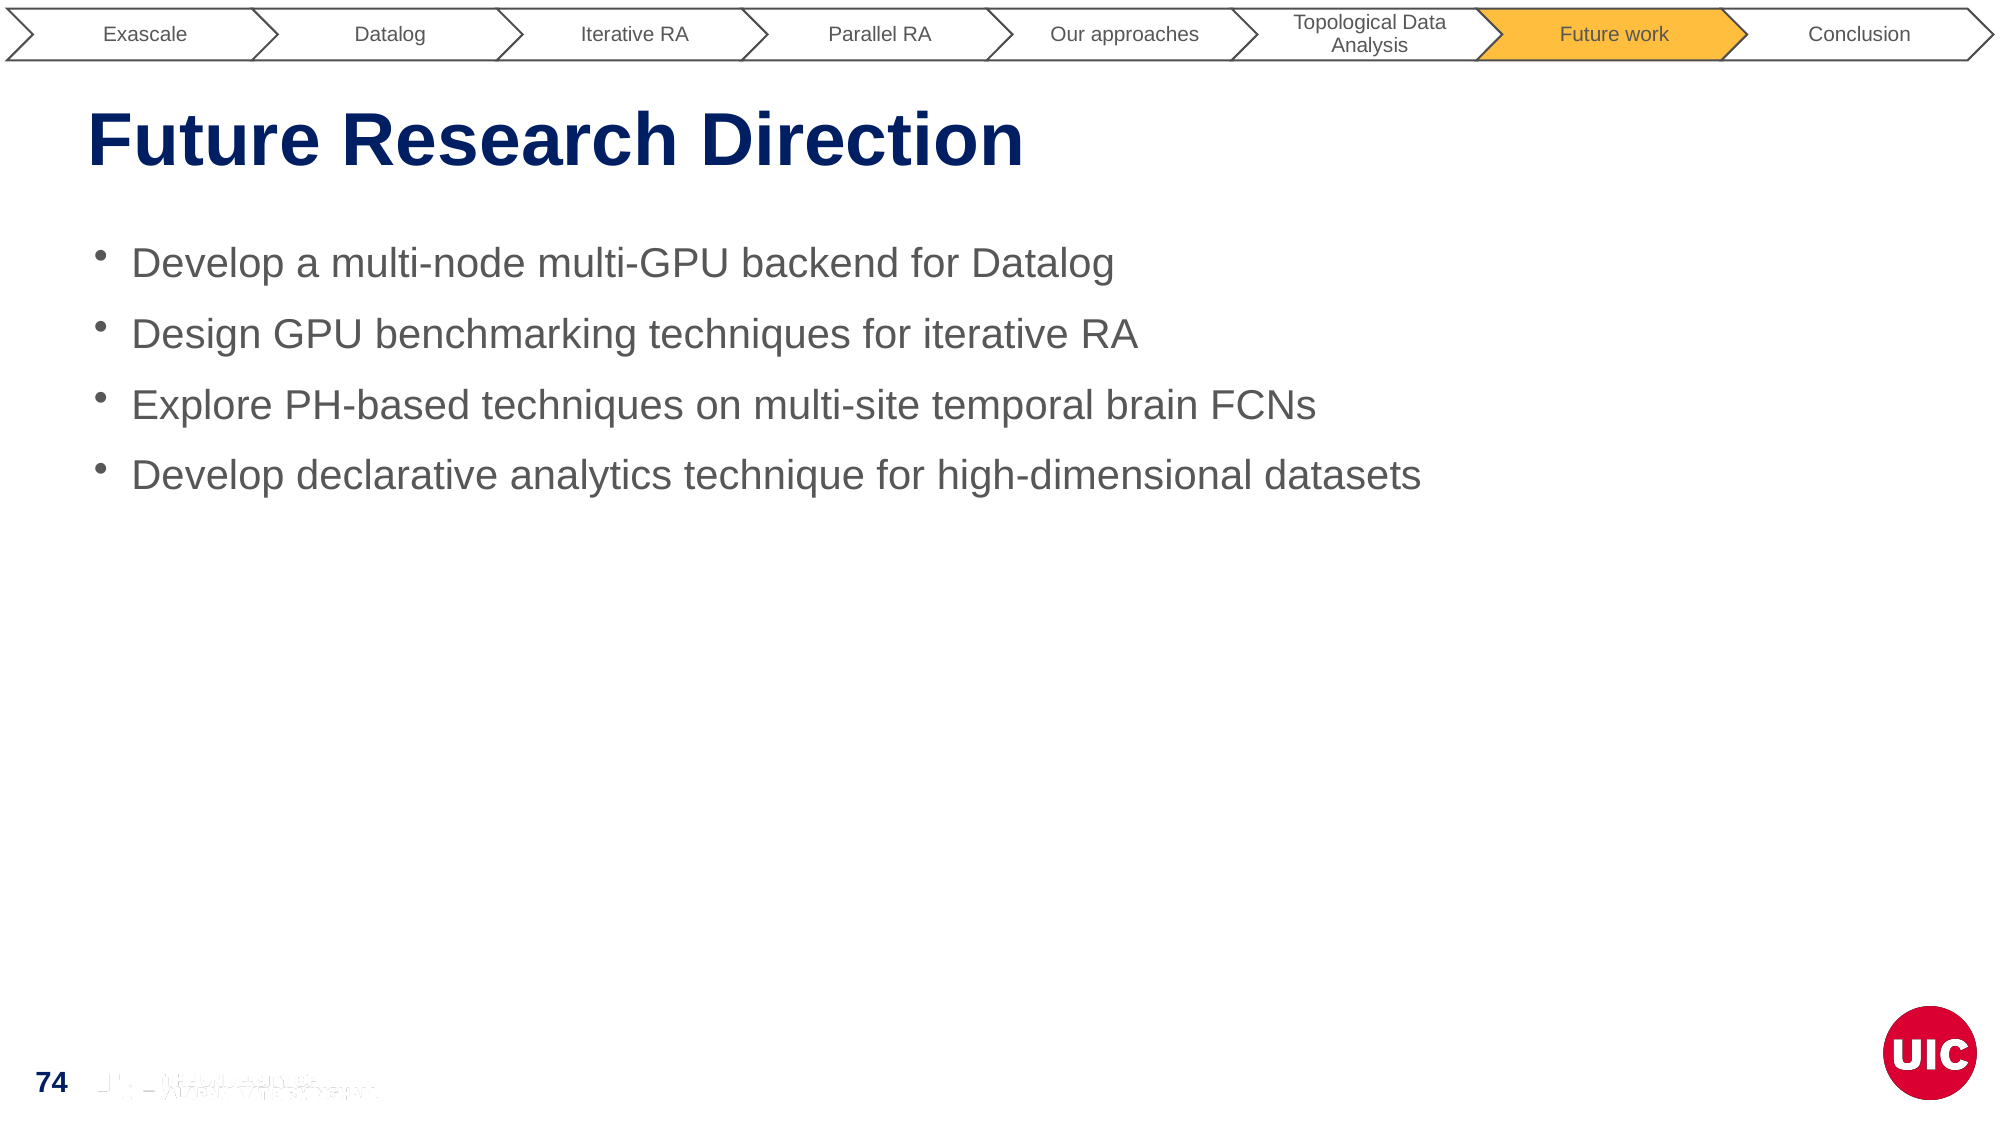

Exascale
Datalog
Iterative RA
Parallel RA
Our approaches
Topological Data Analysis
Future work
Conclusion
# Future Research Direction
Develop a multi-node multi-GPU backend for Datalog​
Design GPU benchmarking techniques for iterative RA​
Explore PH-based techniques on multi-site temporal brain FCNs​
Develop declarative analytics technique for high-dimensional datasets​